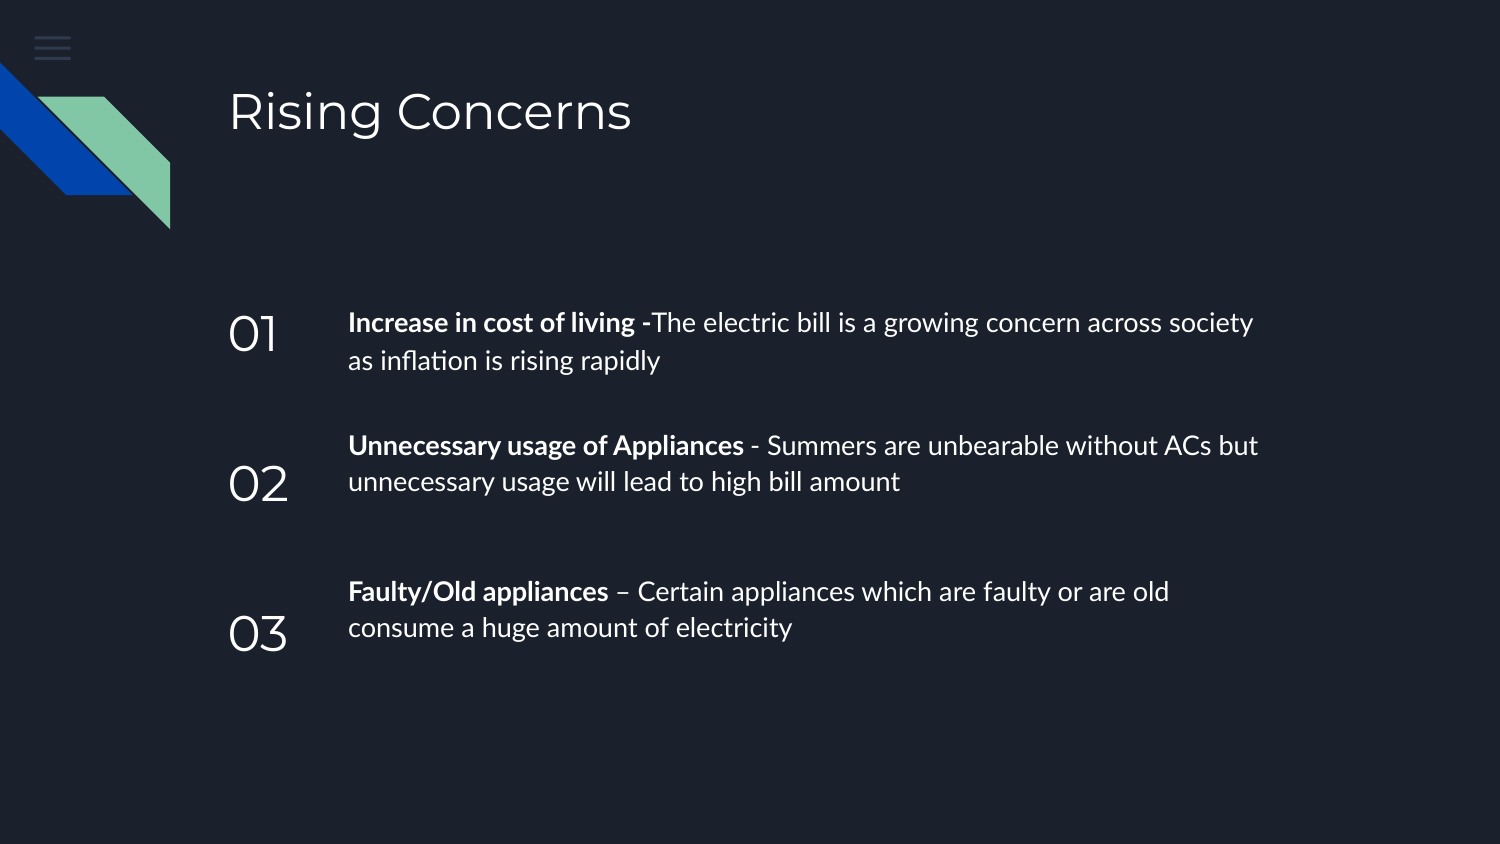

# Rising Concerns
01

Increase in cost of living -The electric bill is a growing concern across society as inflation is rising rapidly
Unnecessary usage of Appliances - Summers are unbearable without ACs but unnecessary usage will lead to high bill amount

02

Faulty/Old appliances – Certain appliances which are faulty or are old consume a huge amount of electricity

03